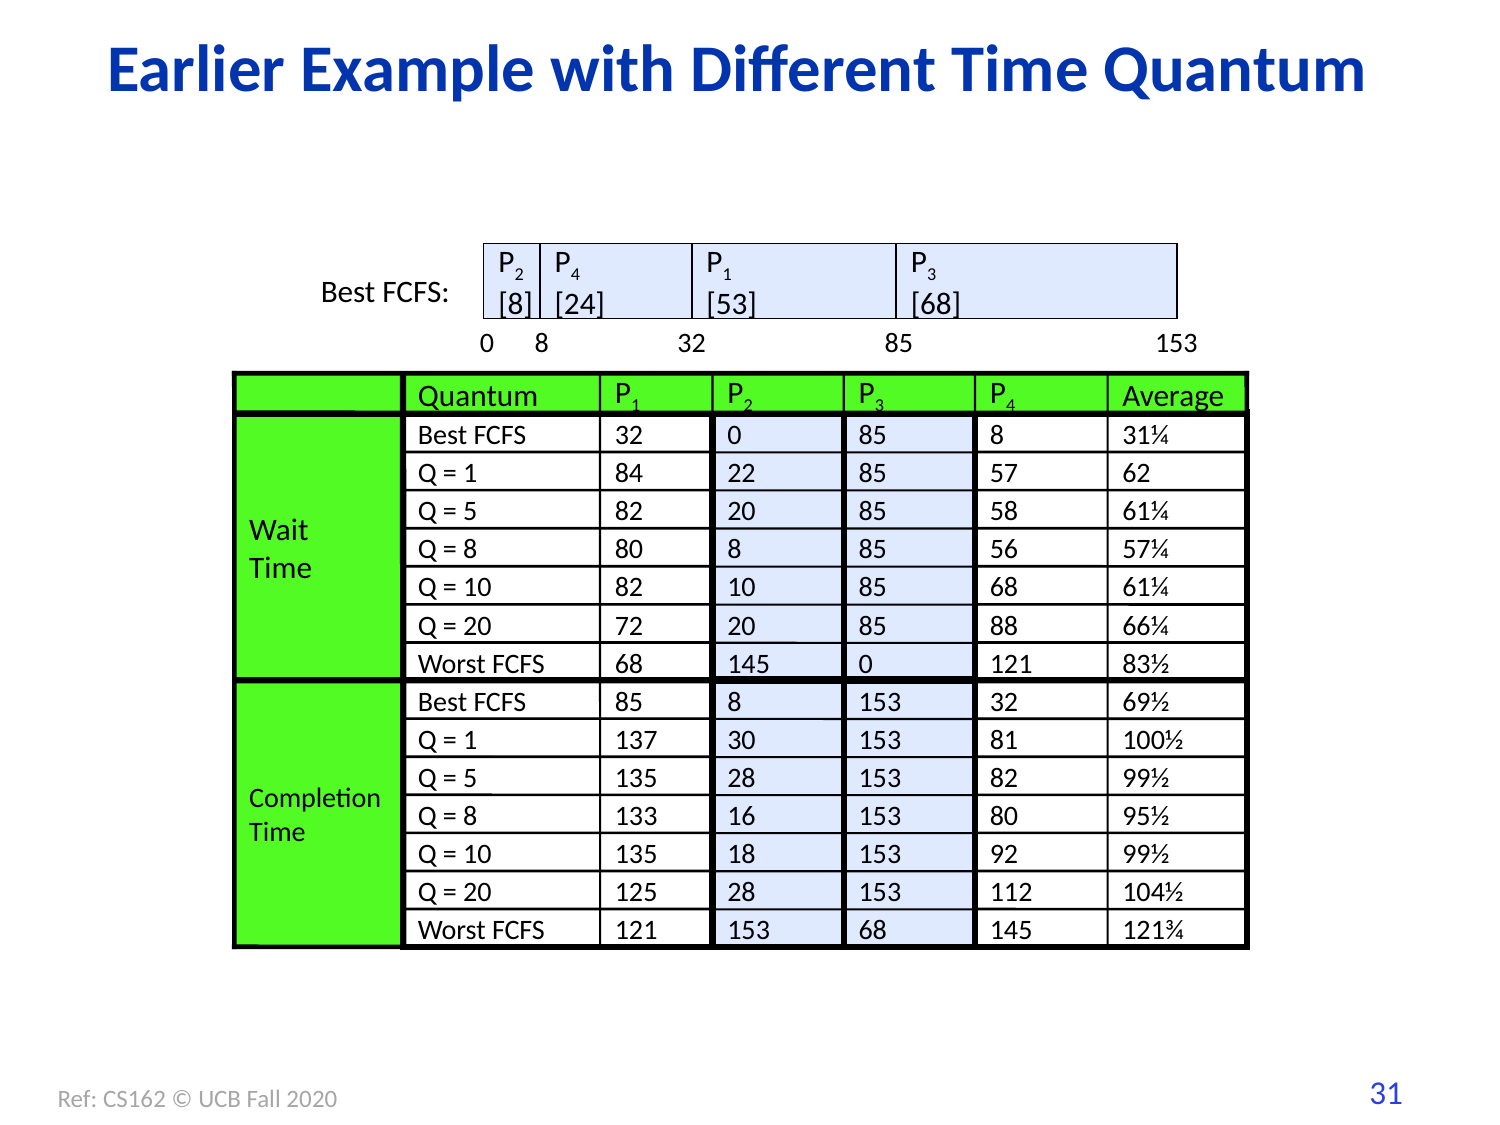

# Earlier Example with Different Time Quantum
P2
[8]
P4
[24]
P1
[53]
P3
[68]
0
8
32
85
153
Best FCFS:

Quantum
P1
P2
P3
P4
Average

Wait
Time

Best FCFS
32
0
85
8
31¼

Worst FCFS
68
145
0
121
83½
Best FCFS
85
8
153
32
69½

Worst FCFS
121
153
68
145
121¾

Q = 1
84
22
85
57
62

Q = 20
72
20
85
88
66¼

Q = 1
137
30
153
81
100½

Q = 20
125
28
153
112
104½

Q = 5
82
20
85
58
61¼

Q = 10
82
10
85
68
61¼

Q = 5
135
28
153
82
99½

Q = 10
135
18
153
92
99½

Q = 8
80
8
85
56
57¼

Q = 8
133
16
153
80
95½

Completion
Time

Ref: CS162 © UCB Fall 2020